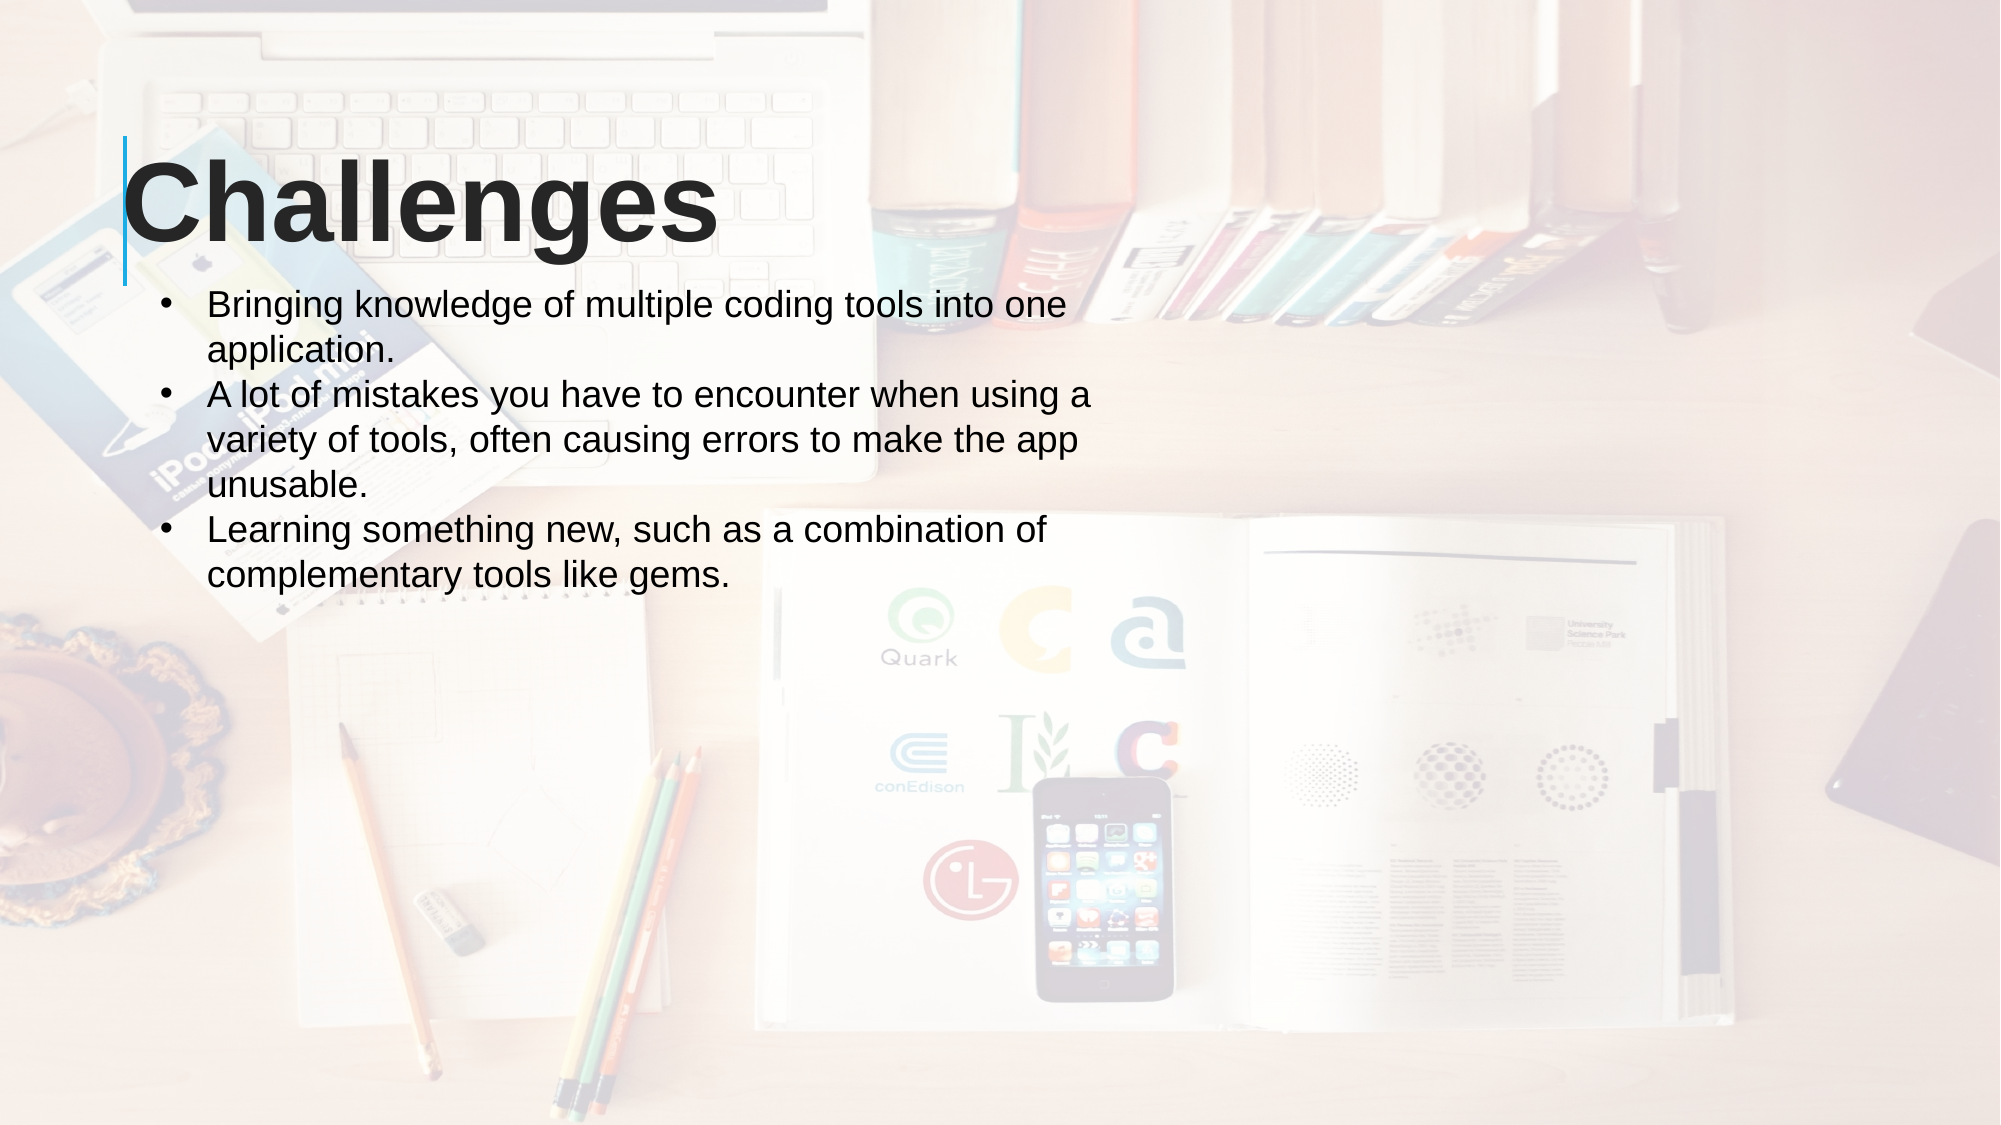

Challenges
Bringing knowledge of multiple coding tools into one application.
A lot of mistakes you have to encounter when using a variety of tools, often causing errors to make the app unusable.
Learning something new, such as a combination of complementary tools like gems.